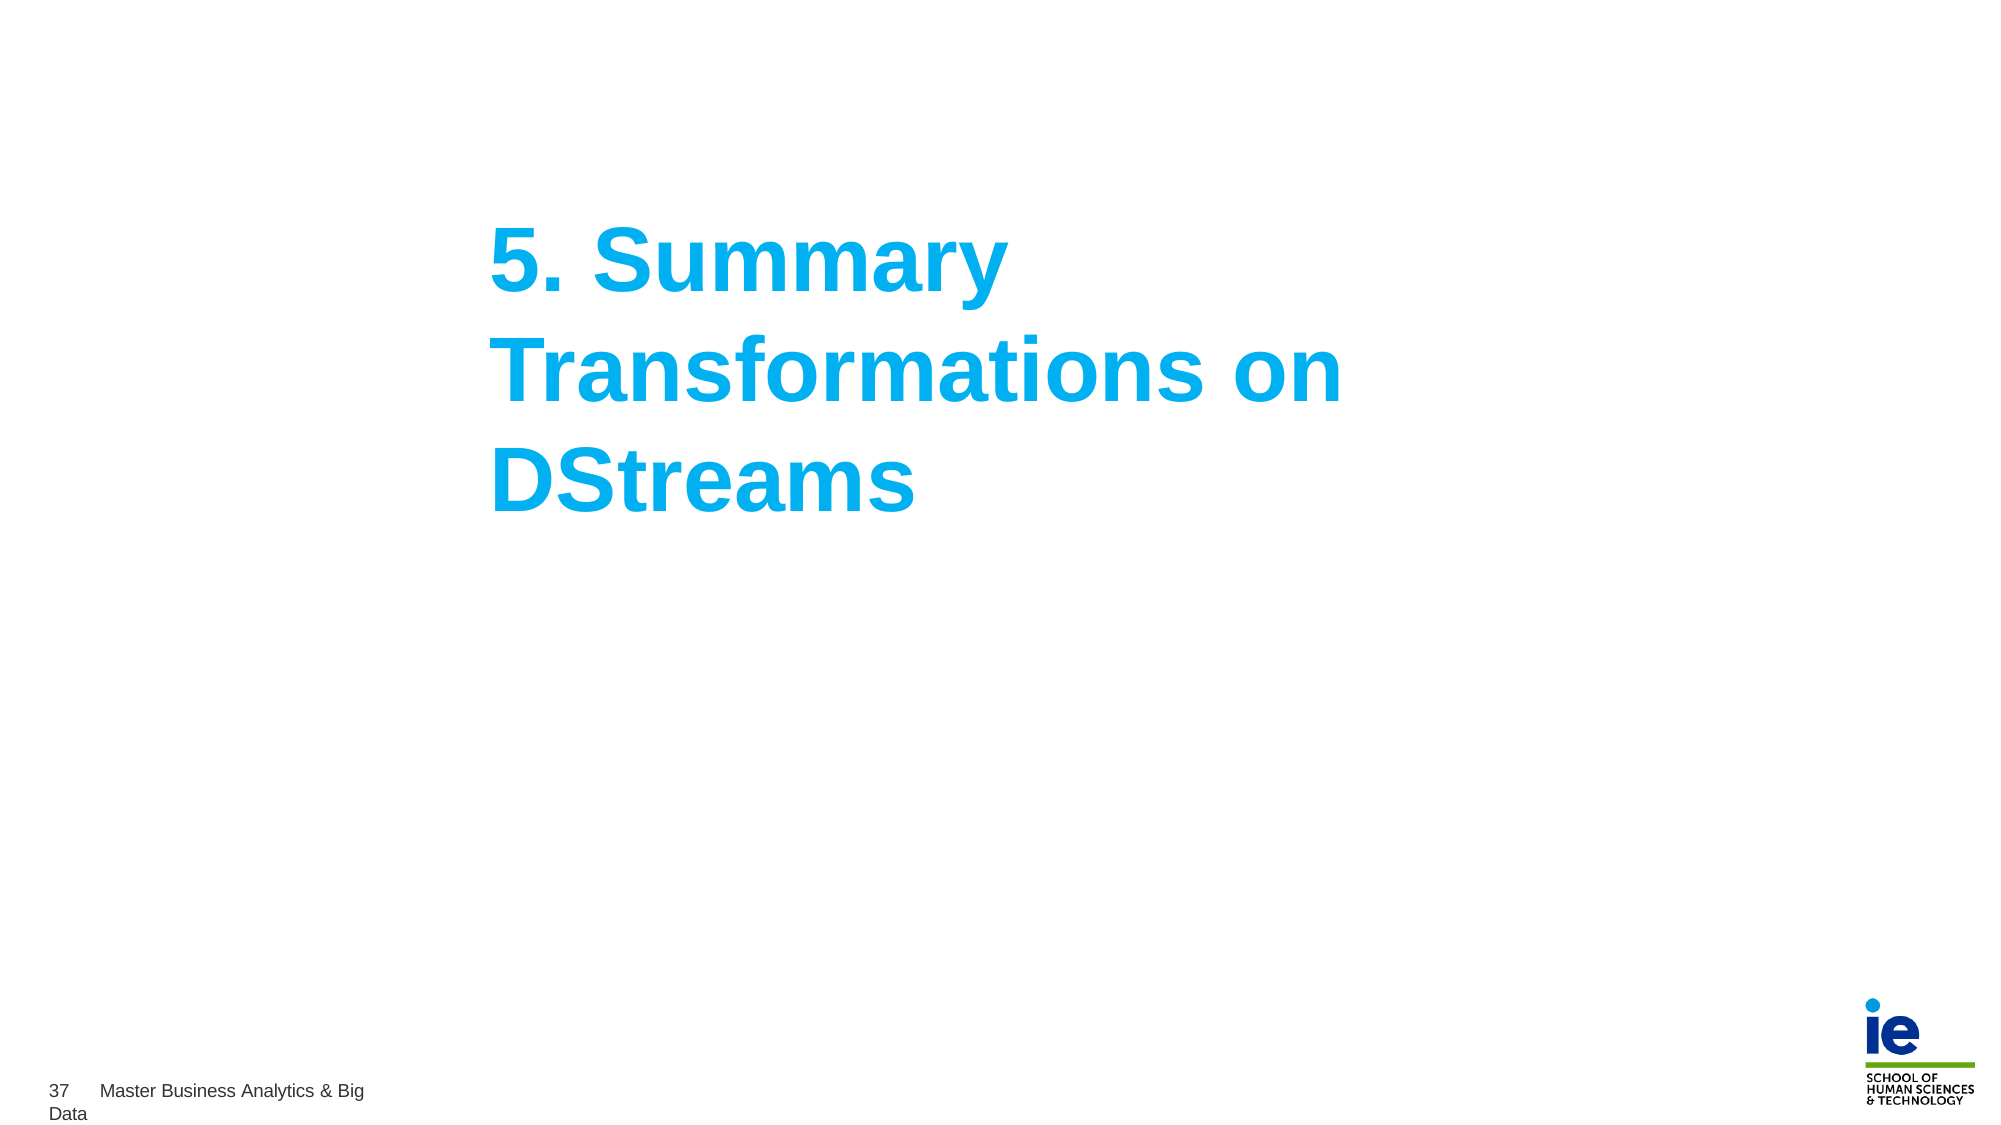

# 5. Summary Transformations on  DStreams
37	Master Business Analytics & Big Data